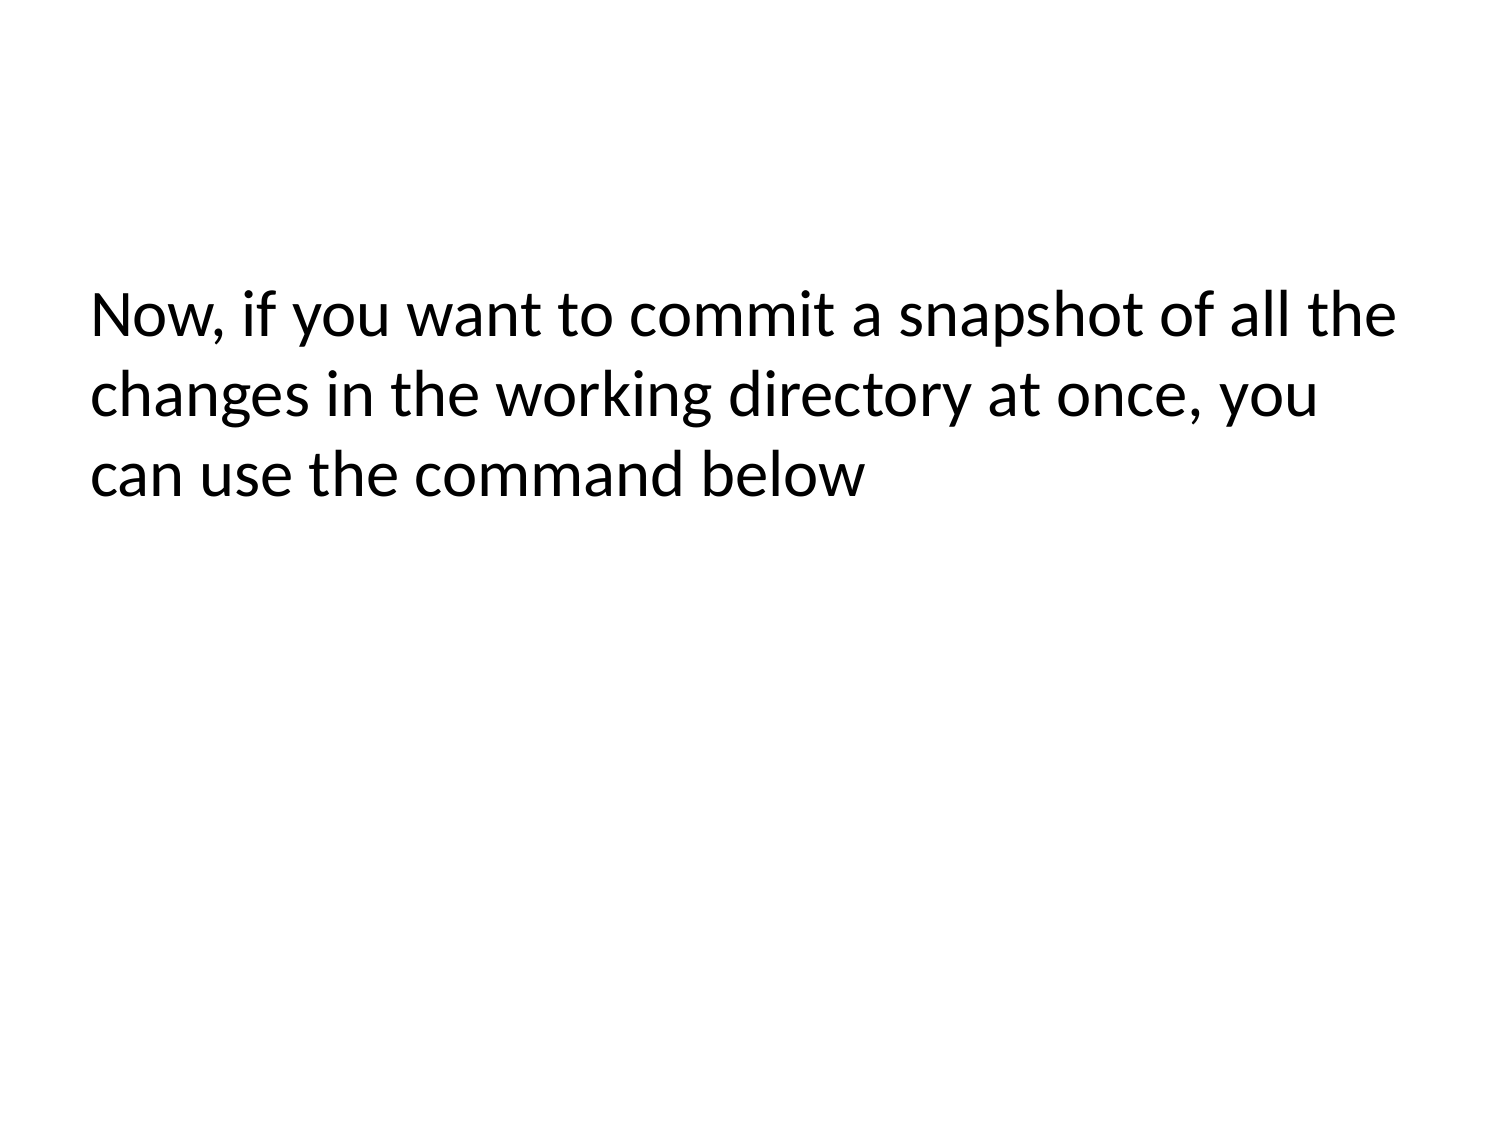

Now, if you want to commit a snapshot of all the changes in the working directory at once, you can use the command below